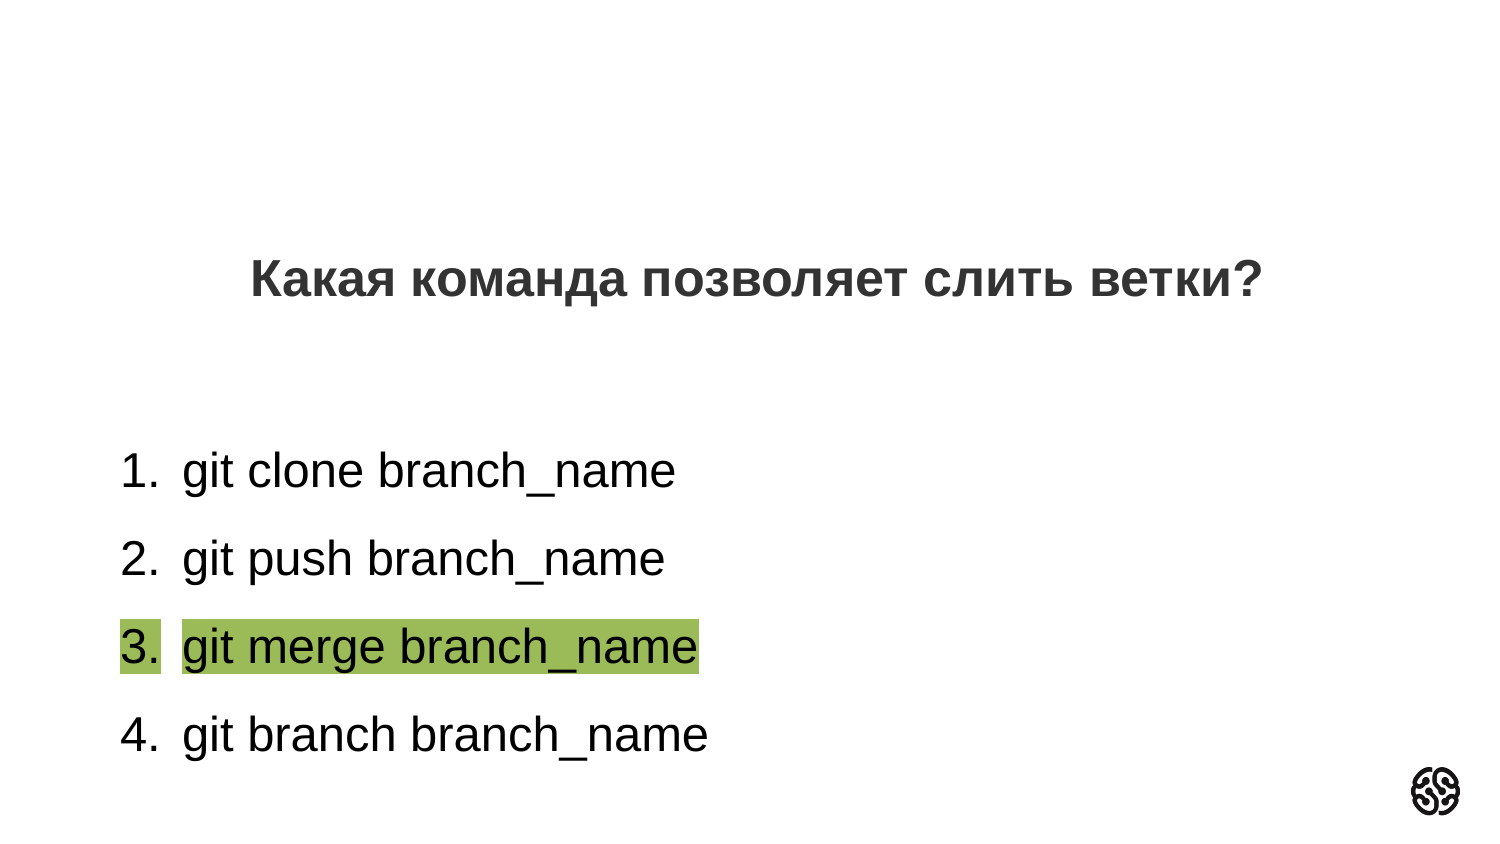

# Какая команда позволяет слить ветки?
git clone branch_name
git push branch_name
git merge branch_name
git branch branch_name